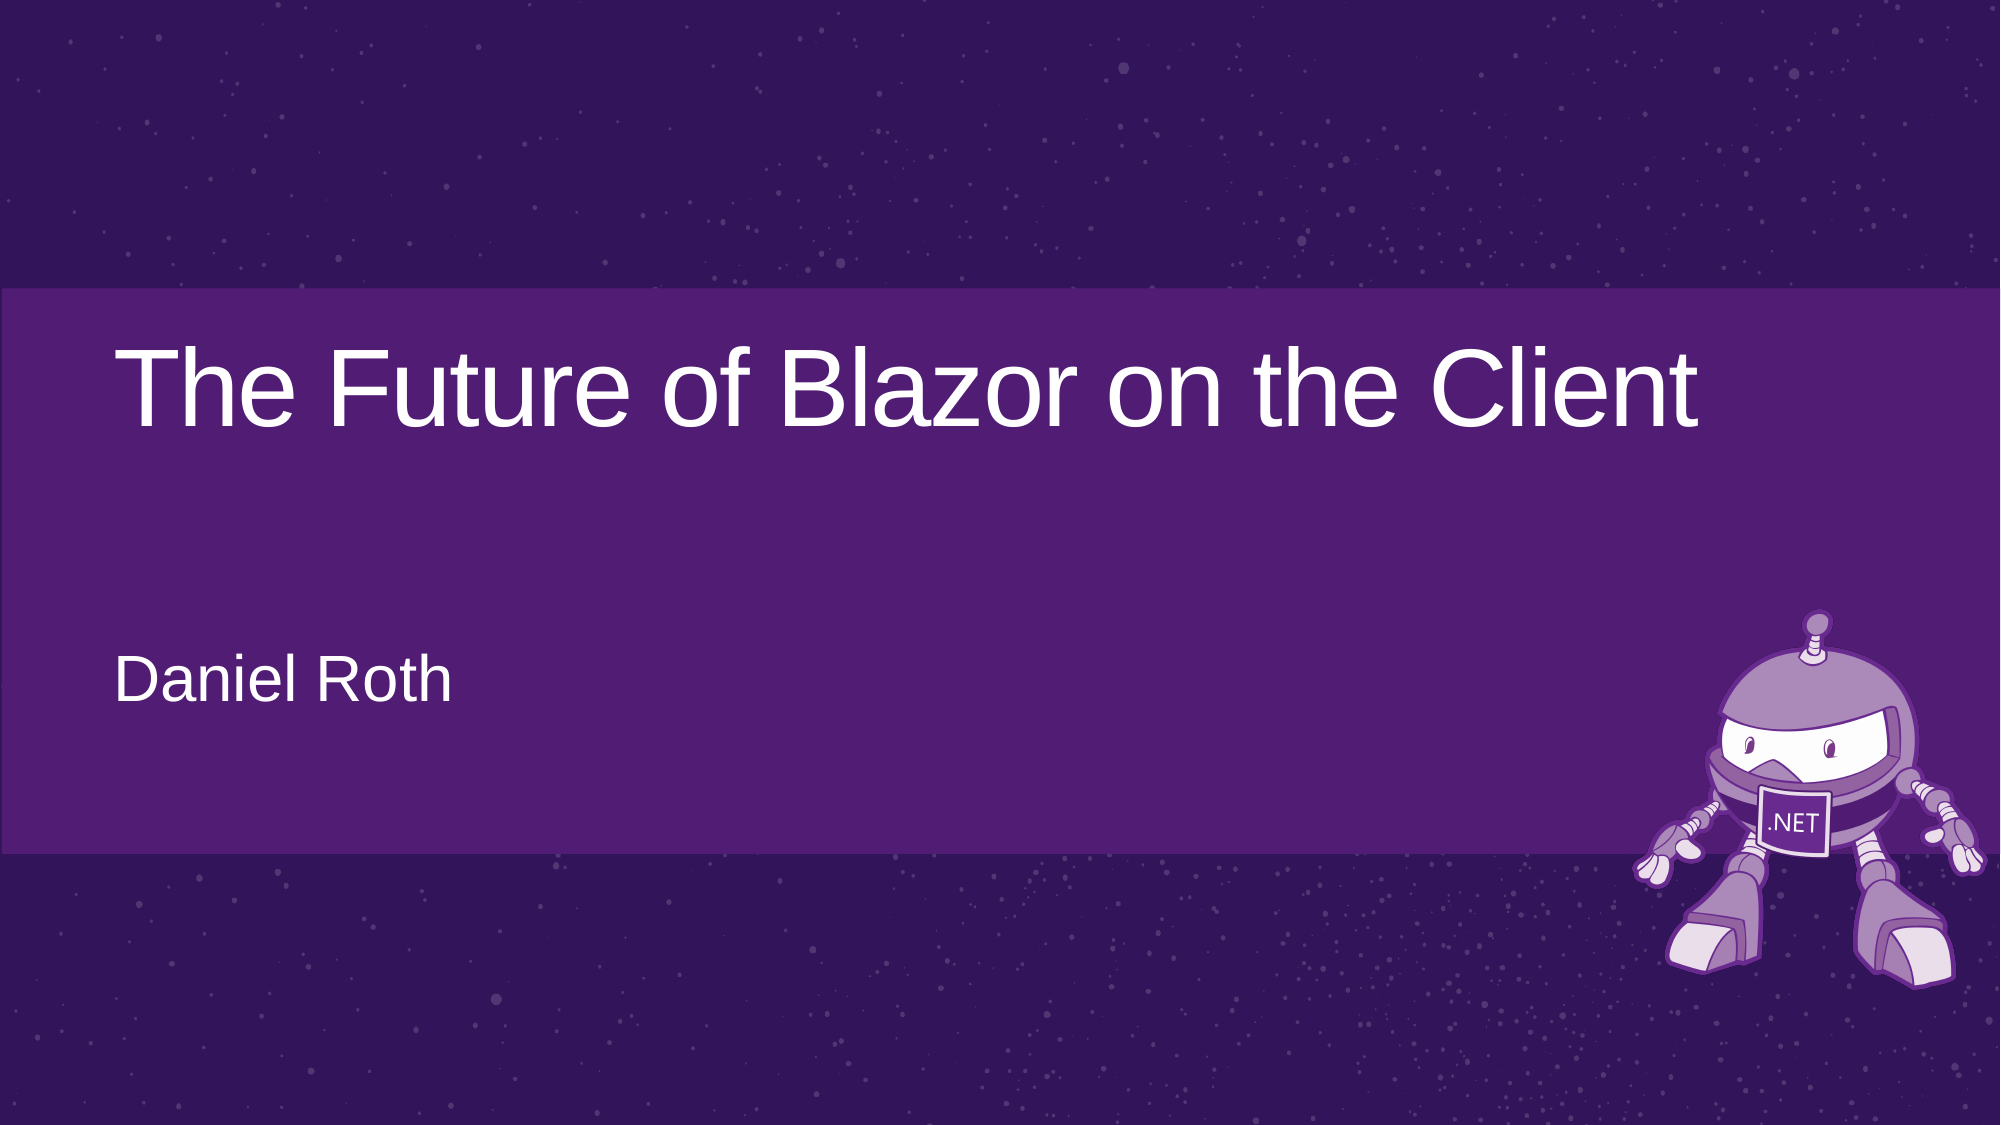

# The Future of Blazor on the Client
Daniel Roth